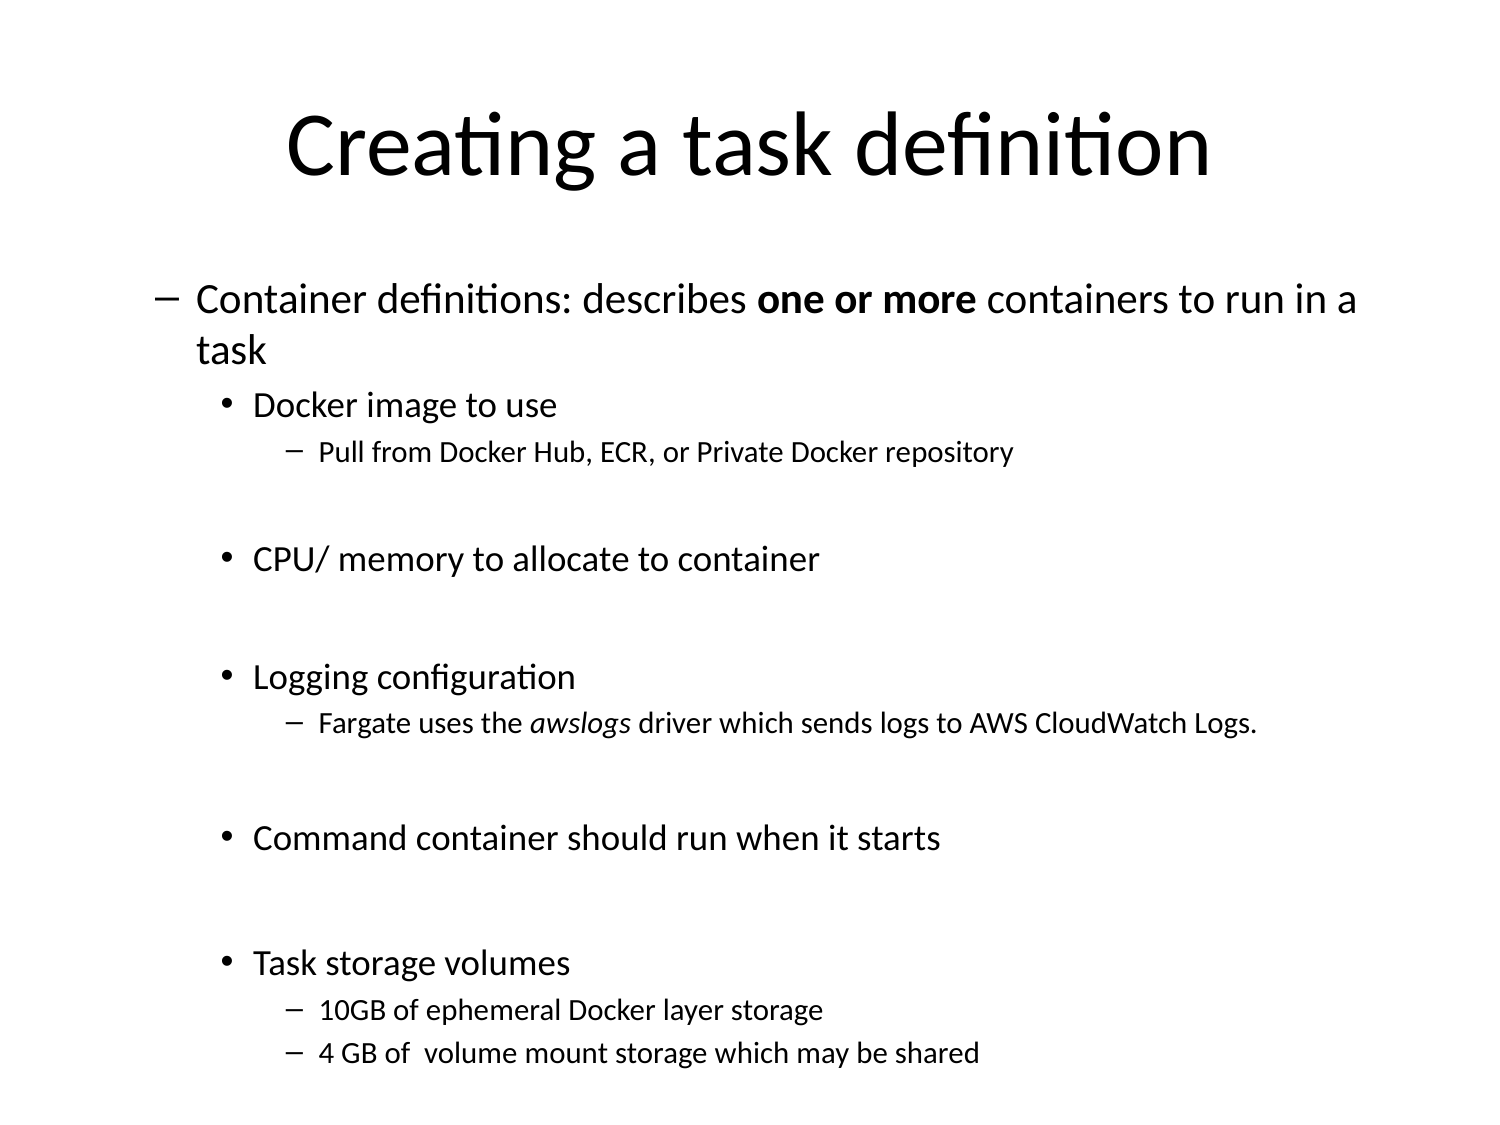

# Creating a task definition
Container definitions: describes one or more containers to run in a task
Docker image to use
Pull from Docker Hub, ECR, or Private Docker repository

CPU/ memory to allocate to container

Logging configuration
Fargate uses the awslogs driver which sends logs to AWS CloudWatch Logs.

Command container should run when it starts

Task storage volumes
10GB of ephemeral Docker layer storage
4 GB of  volume mount storage which may be shared